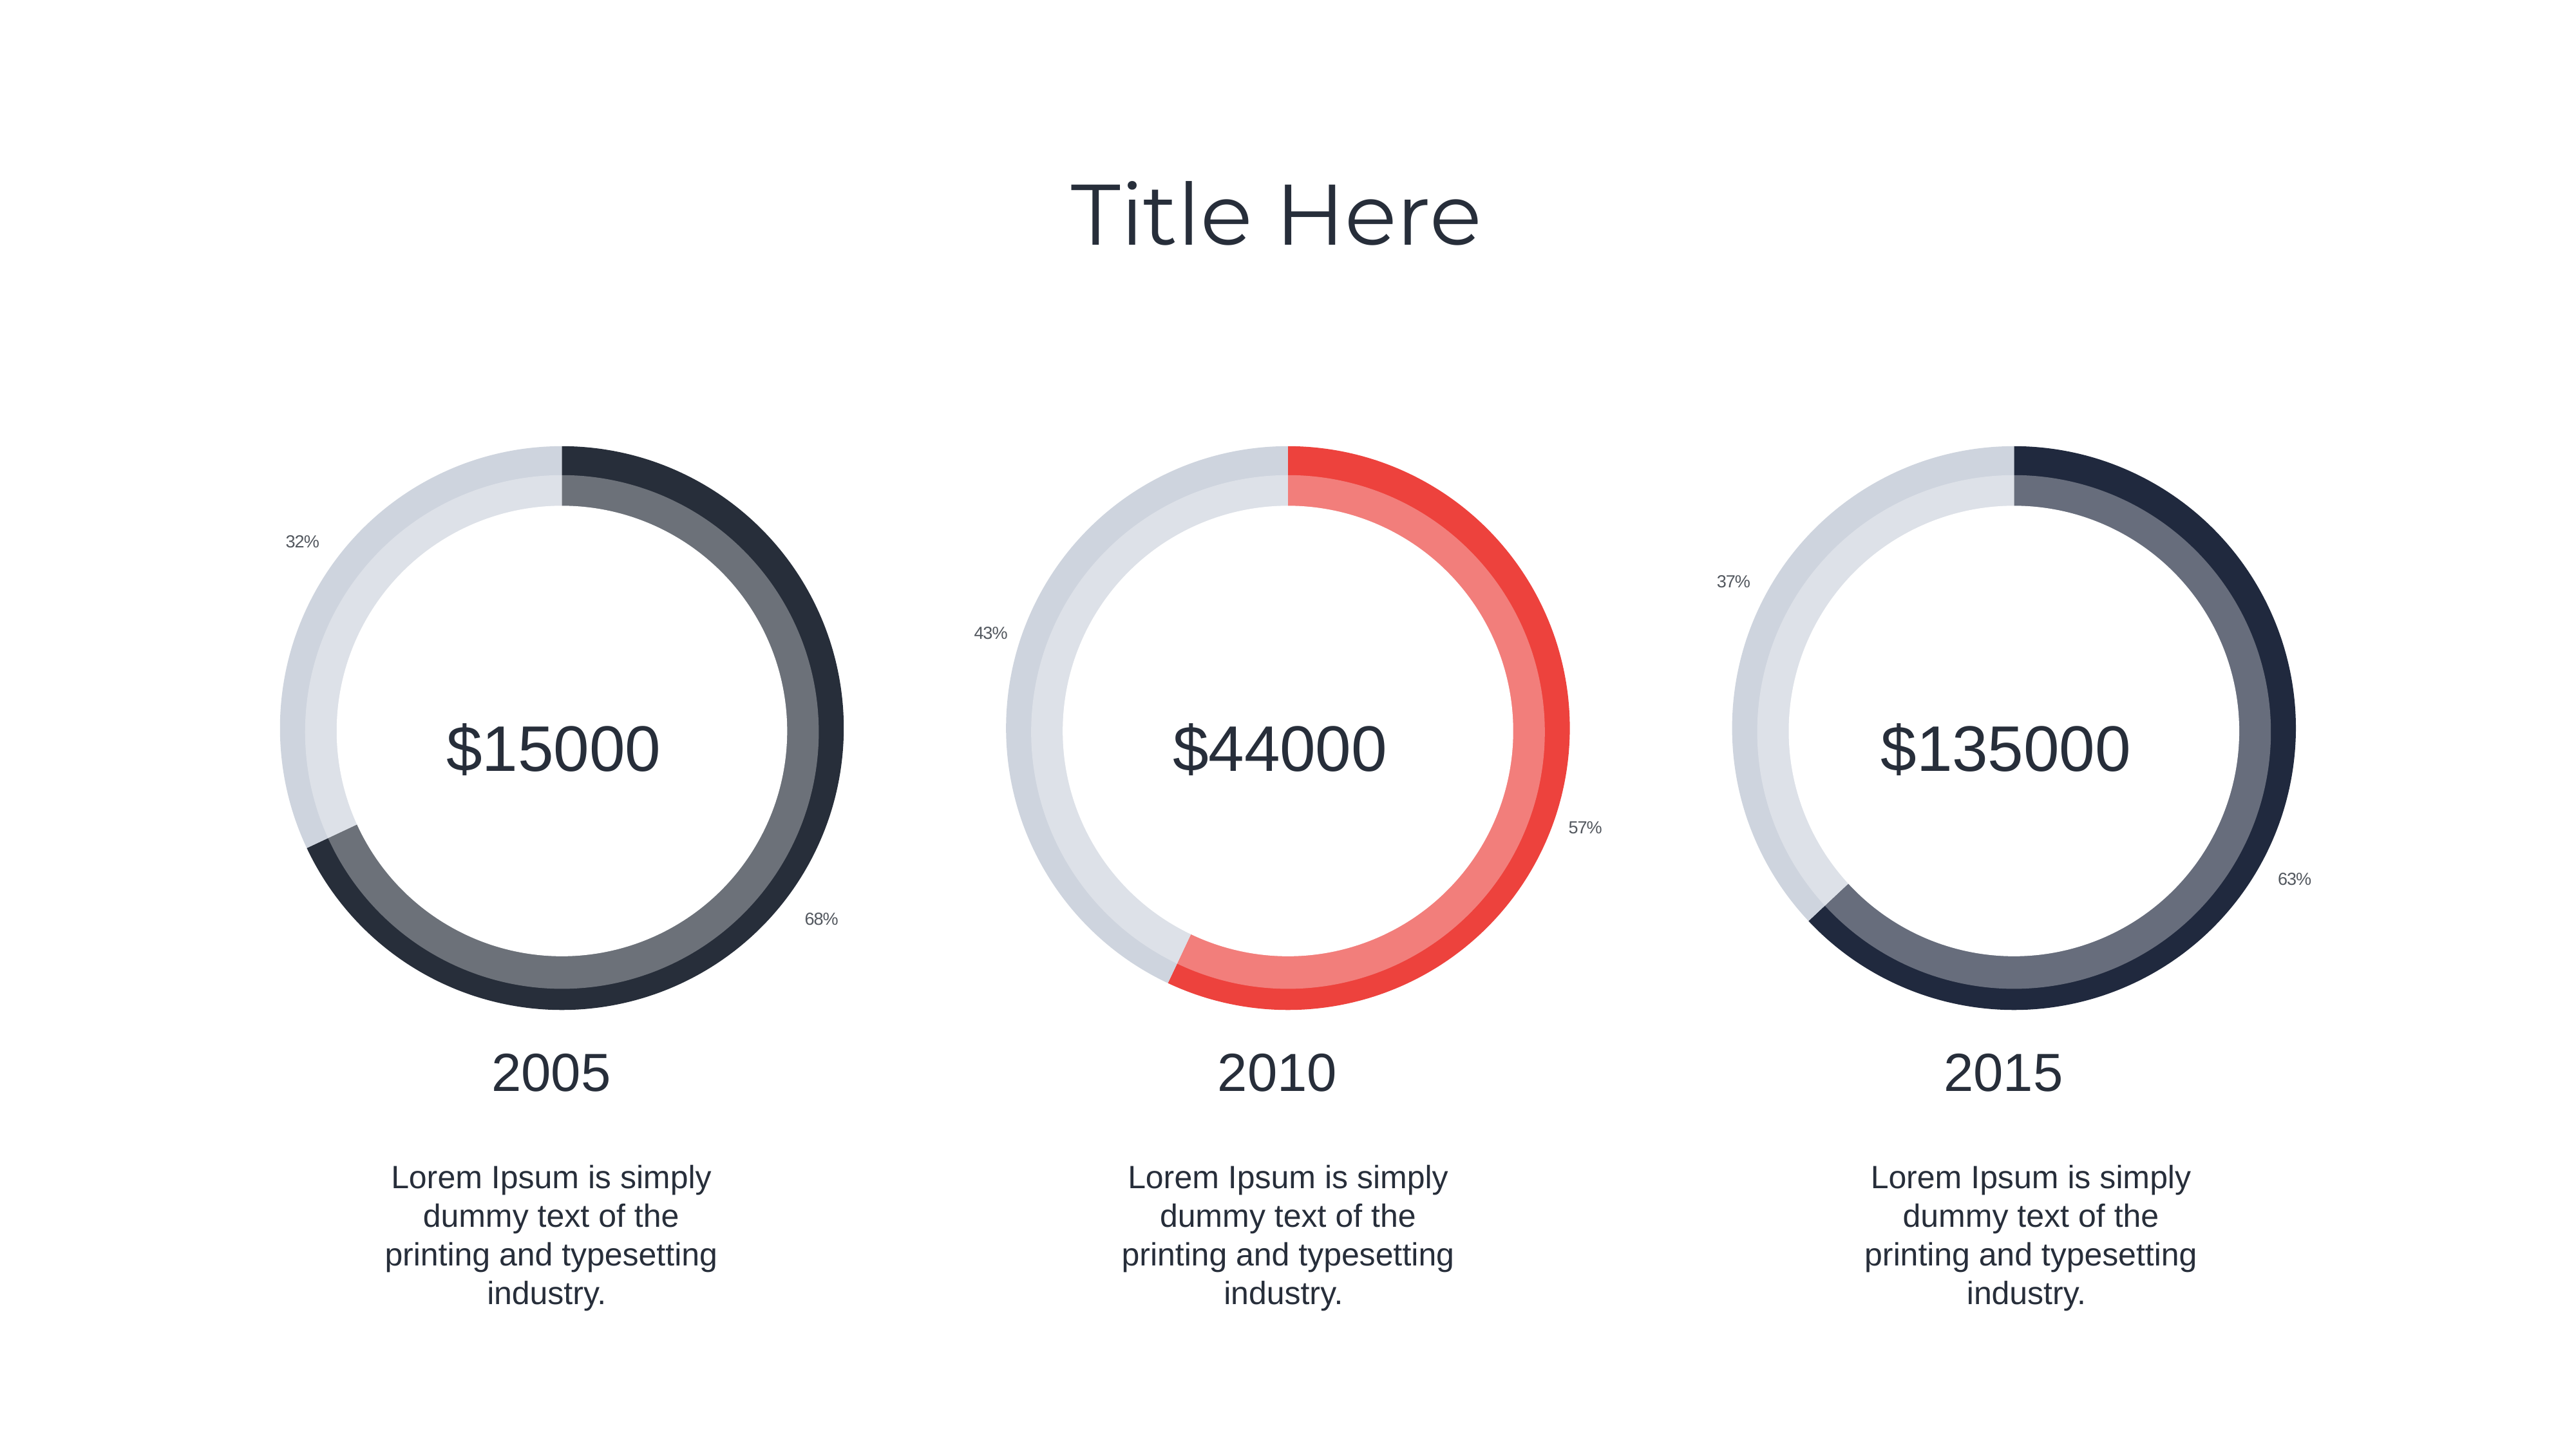

# Title Here

### Chart

| Category | Region 1 |
|---|---|
| July | 0.68 |
| August | 0.32 |

### Chart

| Category | Region 1 |
|---|---|
| July | 0.57 |
| August | 0.43 |

### Chart

| Category | Region 1 |
|---|---|
| July | 0.63 |
| August | 0.37 |

$15000
$44000
$135000
2005
2010
2015
Lorem Ipsum is simply dummy text of the printing and typesetting industry.
Lorem Ipsum is simply dummy text of the printing and typesetting industry.
Lorem Ipsum is simply dummy text of the printing and typesetting industry.